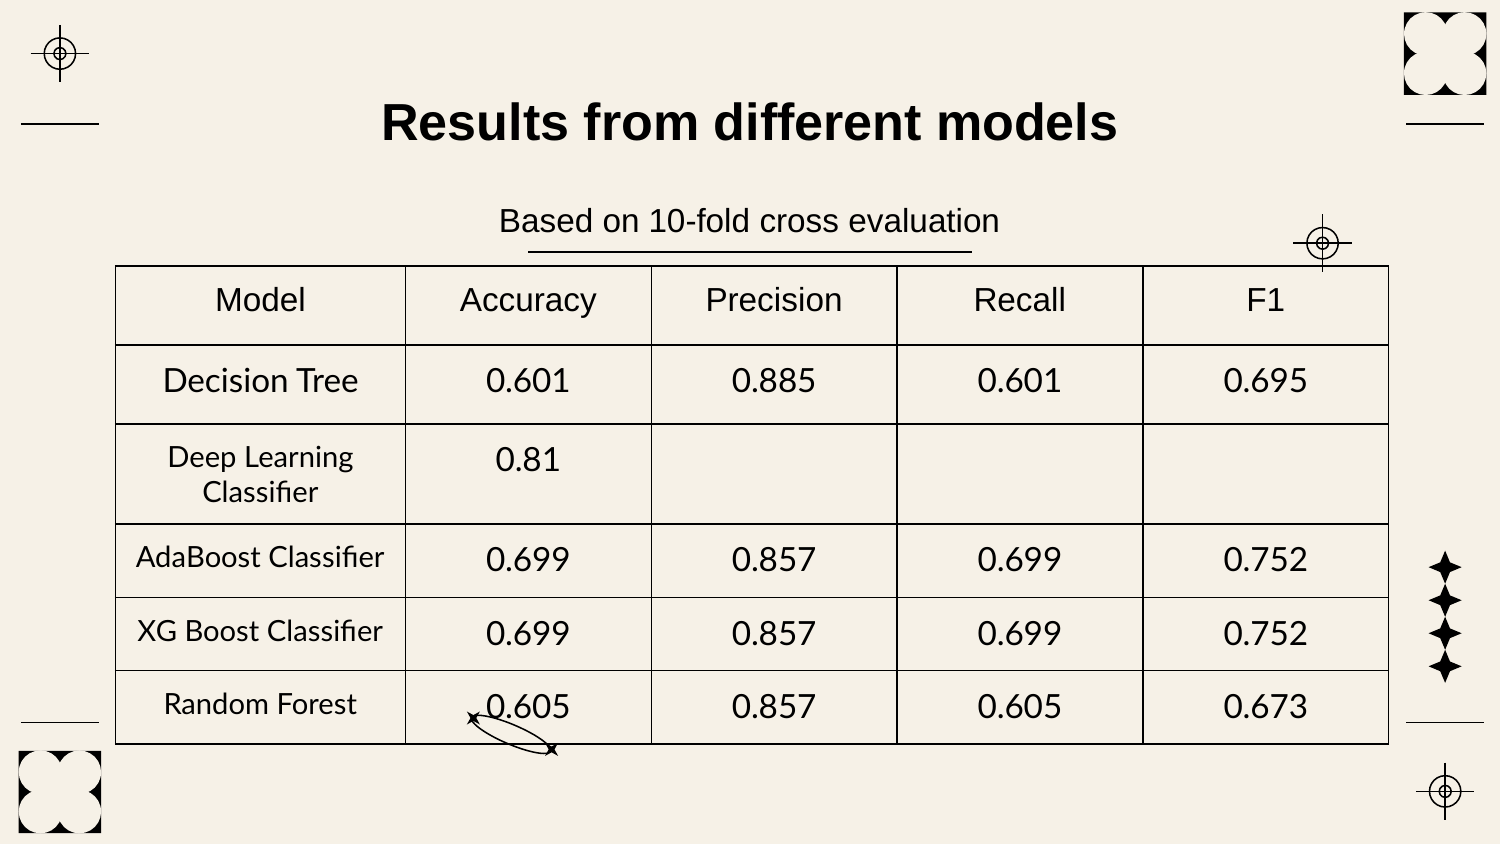

# Results from different models
Based on 10-fold cross evaluation
| Model | Accuracy | Precision | Recall | F1 |
| --- | --- | --- | --- | --- |
| Decision Tree | 0.601 | 0.885 | 0.601 | 0.695 |
| Deep Learning Classifier | 0.81 |  |  |  |
| AdaBoost Classifier | 0.699 | 0.857 | 0.699 | 0.752 |
| XG Boost Classifier | 0.699 | 0.857 | 0.699 | 0.752 |
| Random Forest | 0.605 | 0.857 | 0.605 | 0.673 |